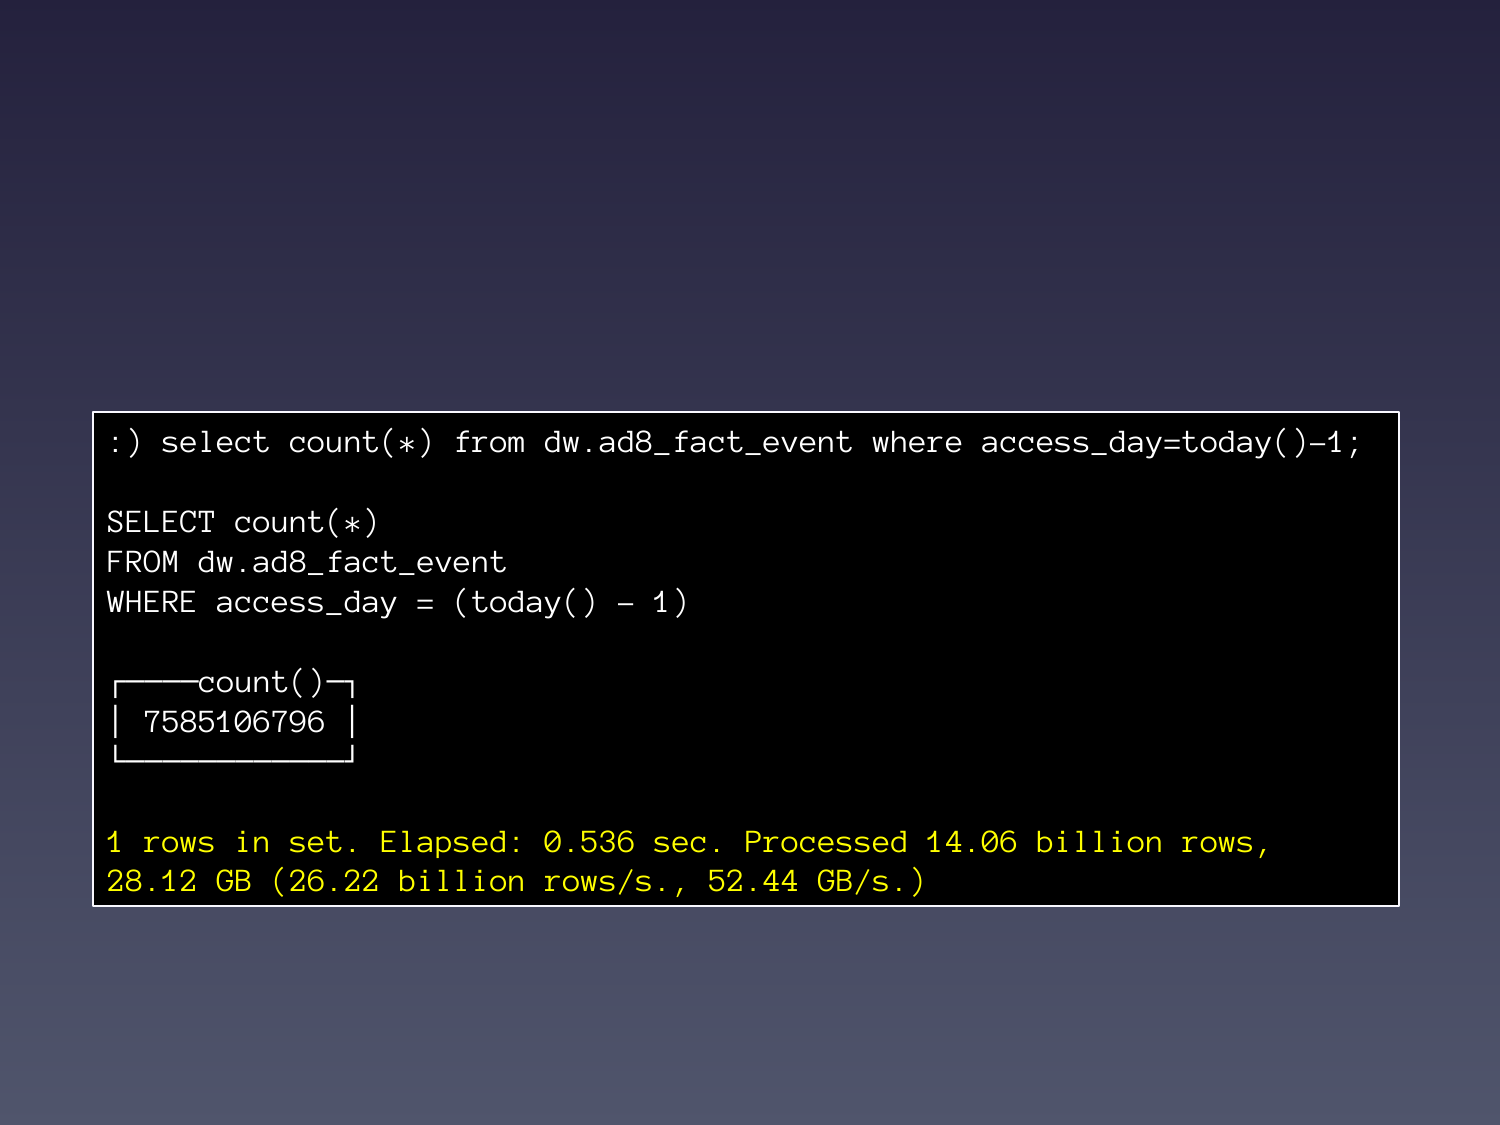

:) select count(*) from dw.ad8_fact_event where access_day=today()-1;

SELECT count(*)
FROM dw.ad8_fact_event
WHERE access_day = (today() - 1)

┌────count()─┐
│ 7585106796 │
└────────────┘

1 rows in set. Elapsed: 0.536 sec. Processed 14.06 billion rows, 28.12 GB (26.22 billion rows/s., 52.44 GB/s.)